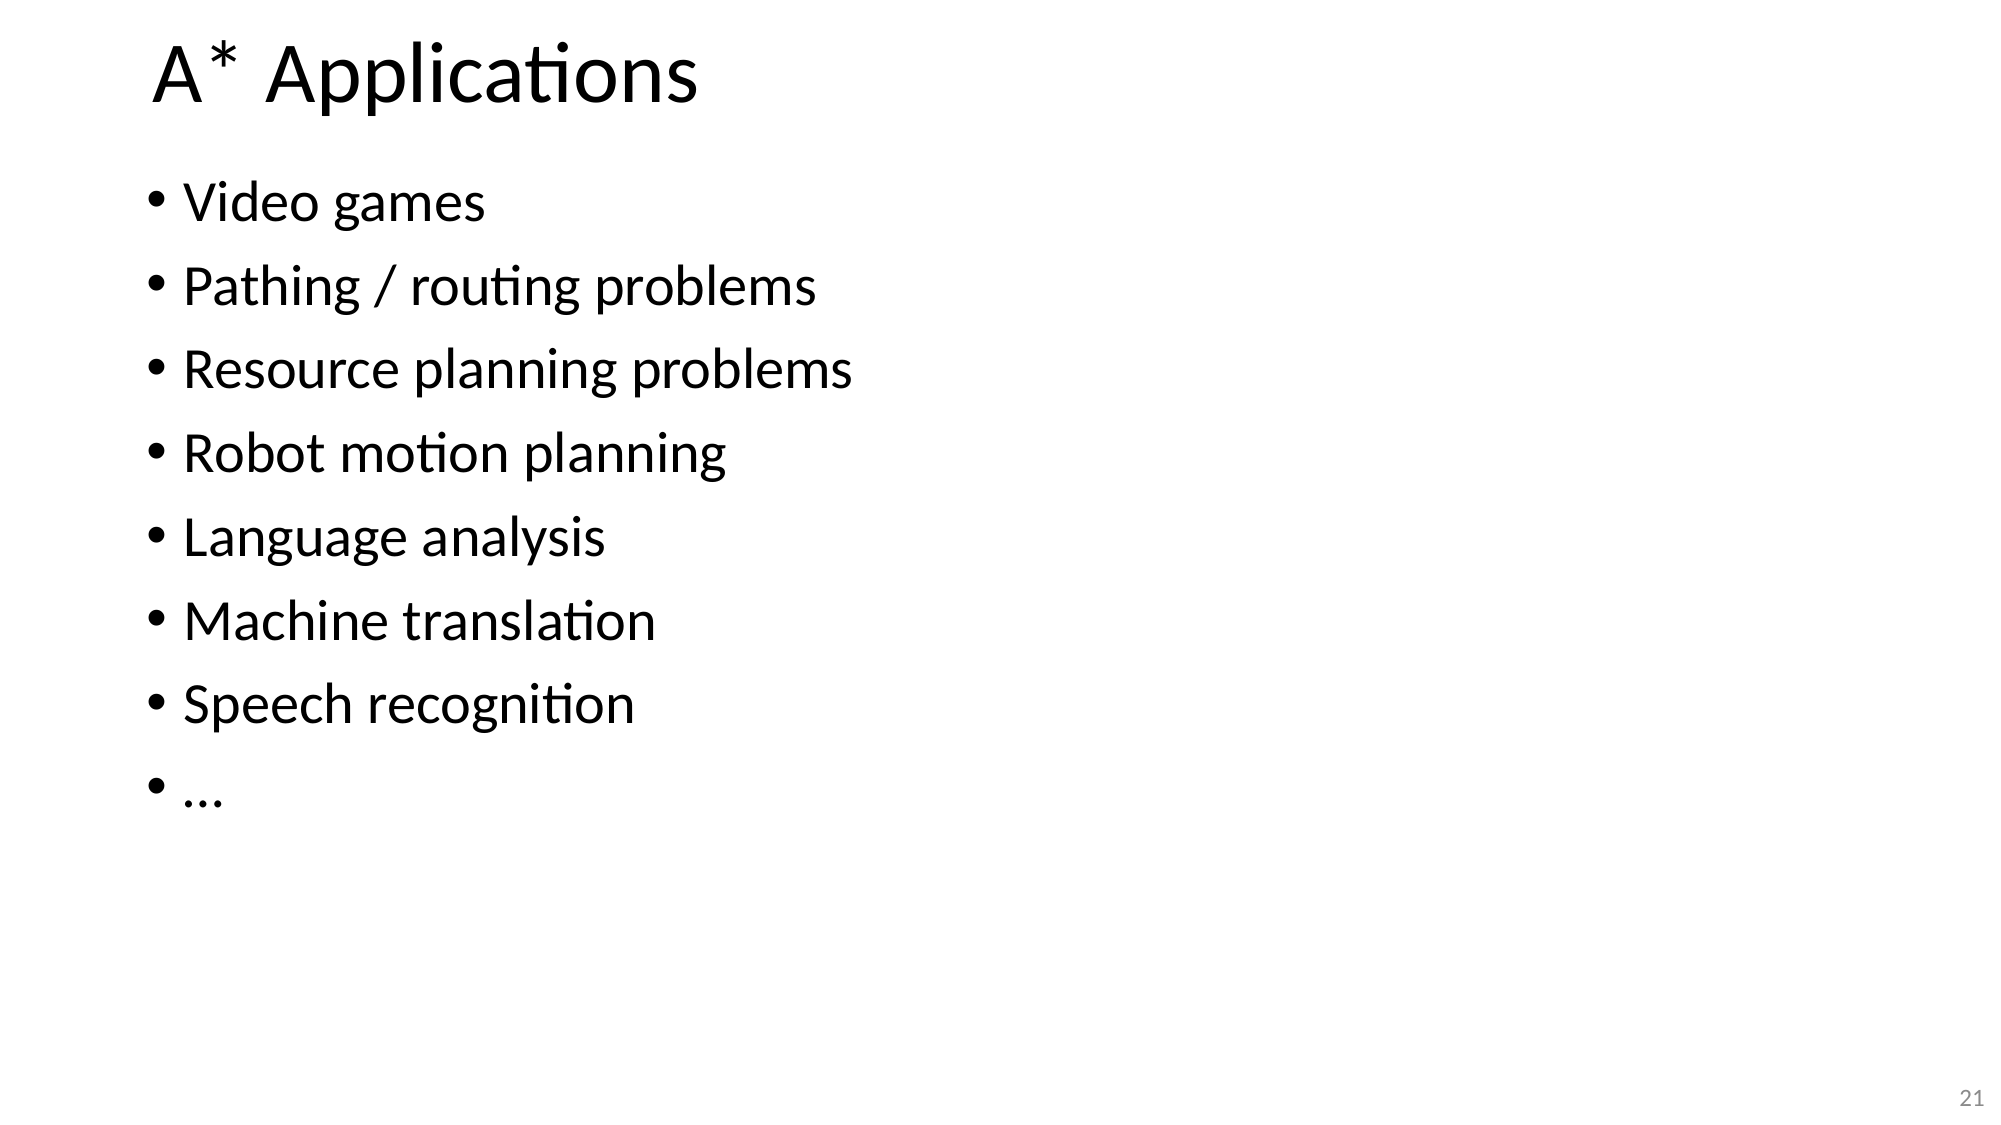

# A* Applications
Video games
Pathing / routing problems
Resource planning problems
Robot motion planning
Language analysis
Machine translation
Speech recognition
…
21